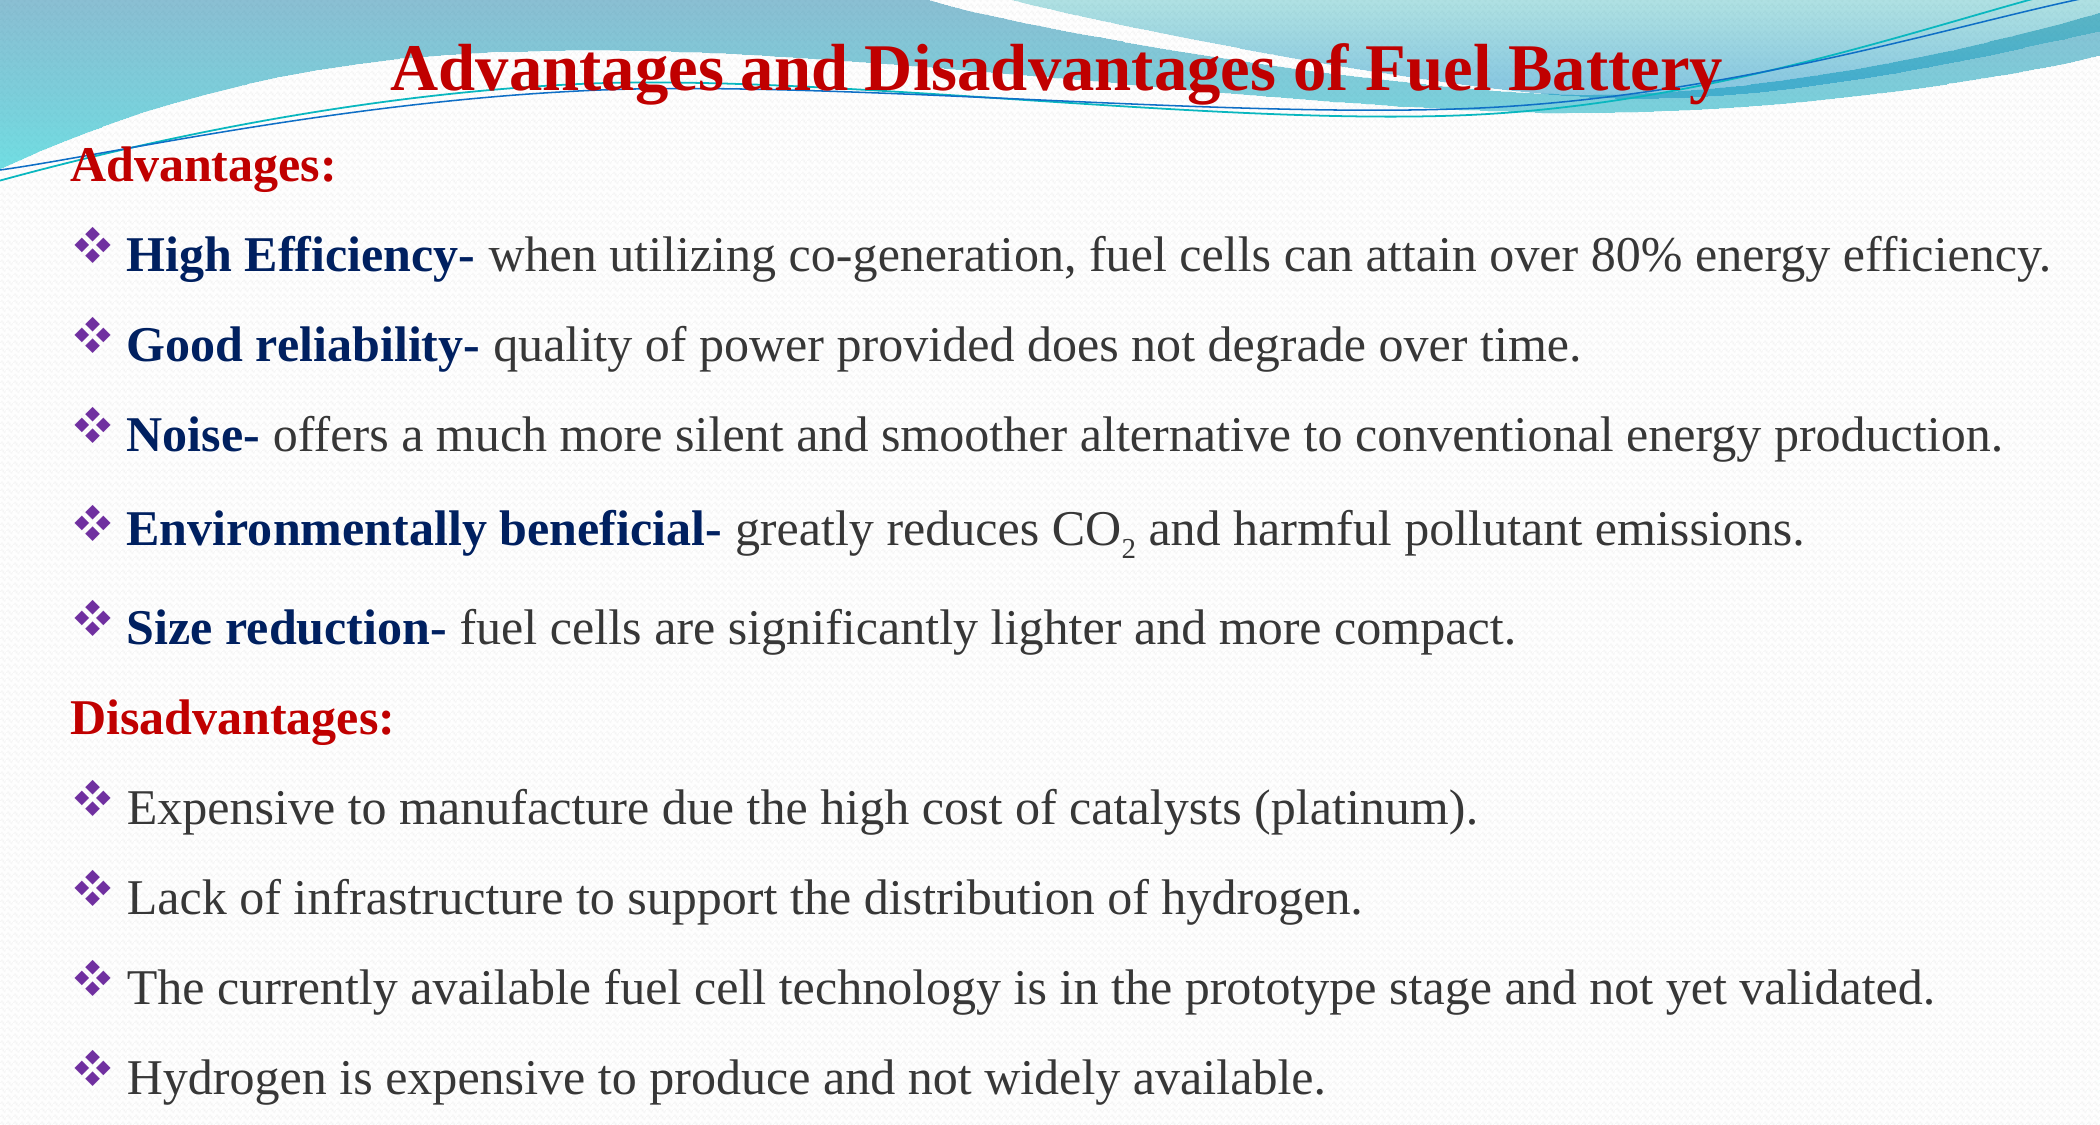

Advantages and Disadvantages of Fuel Battery
Advantages:
High Efficiency- when utilizing co-generation, fuel cells can attain over 80% energy efficiency.
Good reliability- quality of power provided does not degrade over time.
Noise- offers a much more silent and smoother alternative to conventional energy production.
Environmentally beneficial- greatly reduces CO2 and harmful pollutant emissions.
Size reduction- fuel cells are significantly lighter and more compact.
Disadvantages:
Expensive to manufacture due the high cost of catalysts (platinum).
Lack of infrastructure to support the distribution of hydrogen.
The currently available fuel cell technology is in the prototype stage and not yet validated.
Hydrogen is expensive to produce and not widely available.